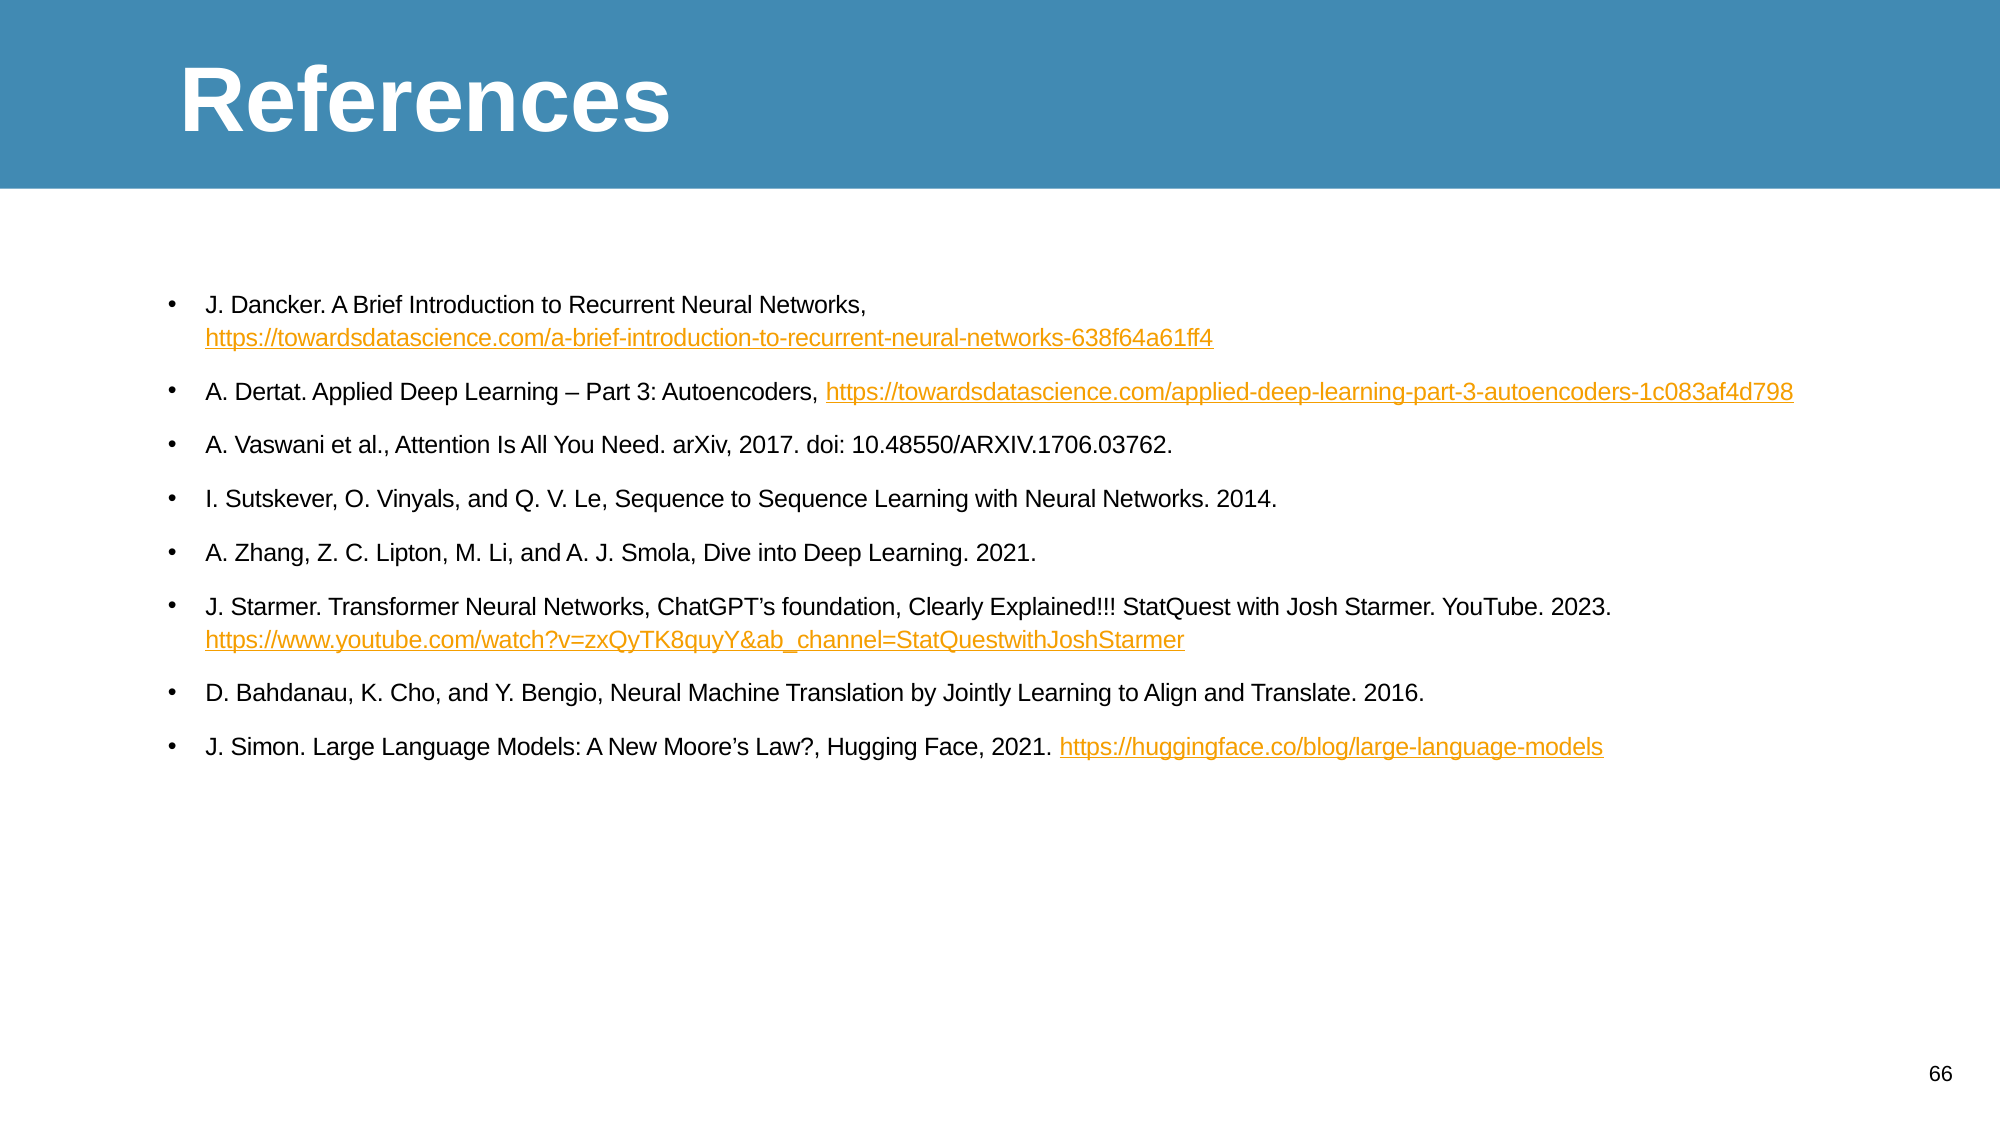

# References
J. Dancker. A Brief Introduction to Recurrent Neural Networks, https://towardsdatascience.com/a-brief-introduction-to-recurrent-neural-networks-638f64a61ff4
A. Dertat. Applied Deep Learning – Part 3: Autoencoders, https://towardsdatascience.com/applied-deep-learning-part-3-autoencoders-1c083af4d798
A. Vaswani et al., Attention Is All You Need. arXiv, 2017. doi: 10.48550/ARXIV.1706.03762.
I. Sutskever, O. Vinyals, and Q. V. Le, Sequence to Sequence Learning with Neural Networks. 2014.
A. Zhang, Z. C. Lipton, M. Li, and A. J. Smola, Dive into Deep Learning. 2021.
J. Starmer. Transformer Neural Networks, ChatGPT’s foundation, Clearly Explained!!! StatQuest with Josh Starmer. YouTube. 2023. https://www.youtube.com/watch?v=zxQyTK8quyY&ab_channel=StatQuestwithJoshStarmer
D. Bahdanau, K. Cho, and Y. Bengio, Neural Machine Translation by Jointly Learning to Align and Translate. 2016.
J. Simon. Large Language Models: A New Moore’s Law?, Hugging Face, 2021. https://huggingface.co/blog/large-language-models

66